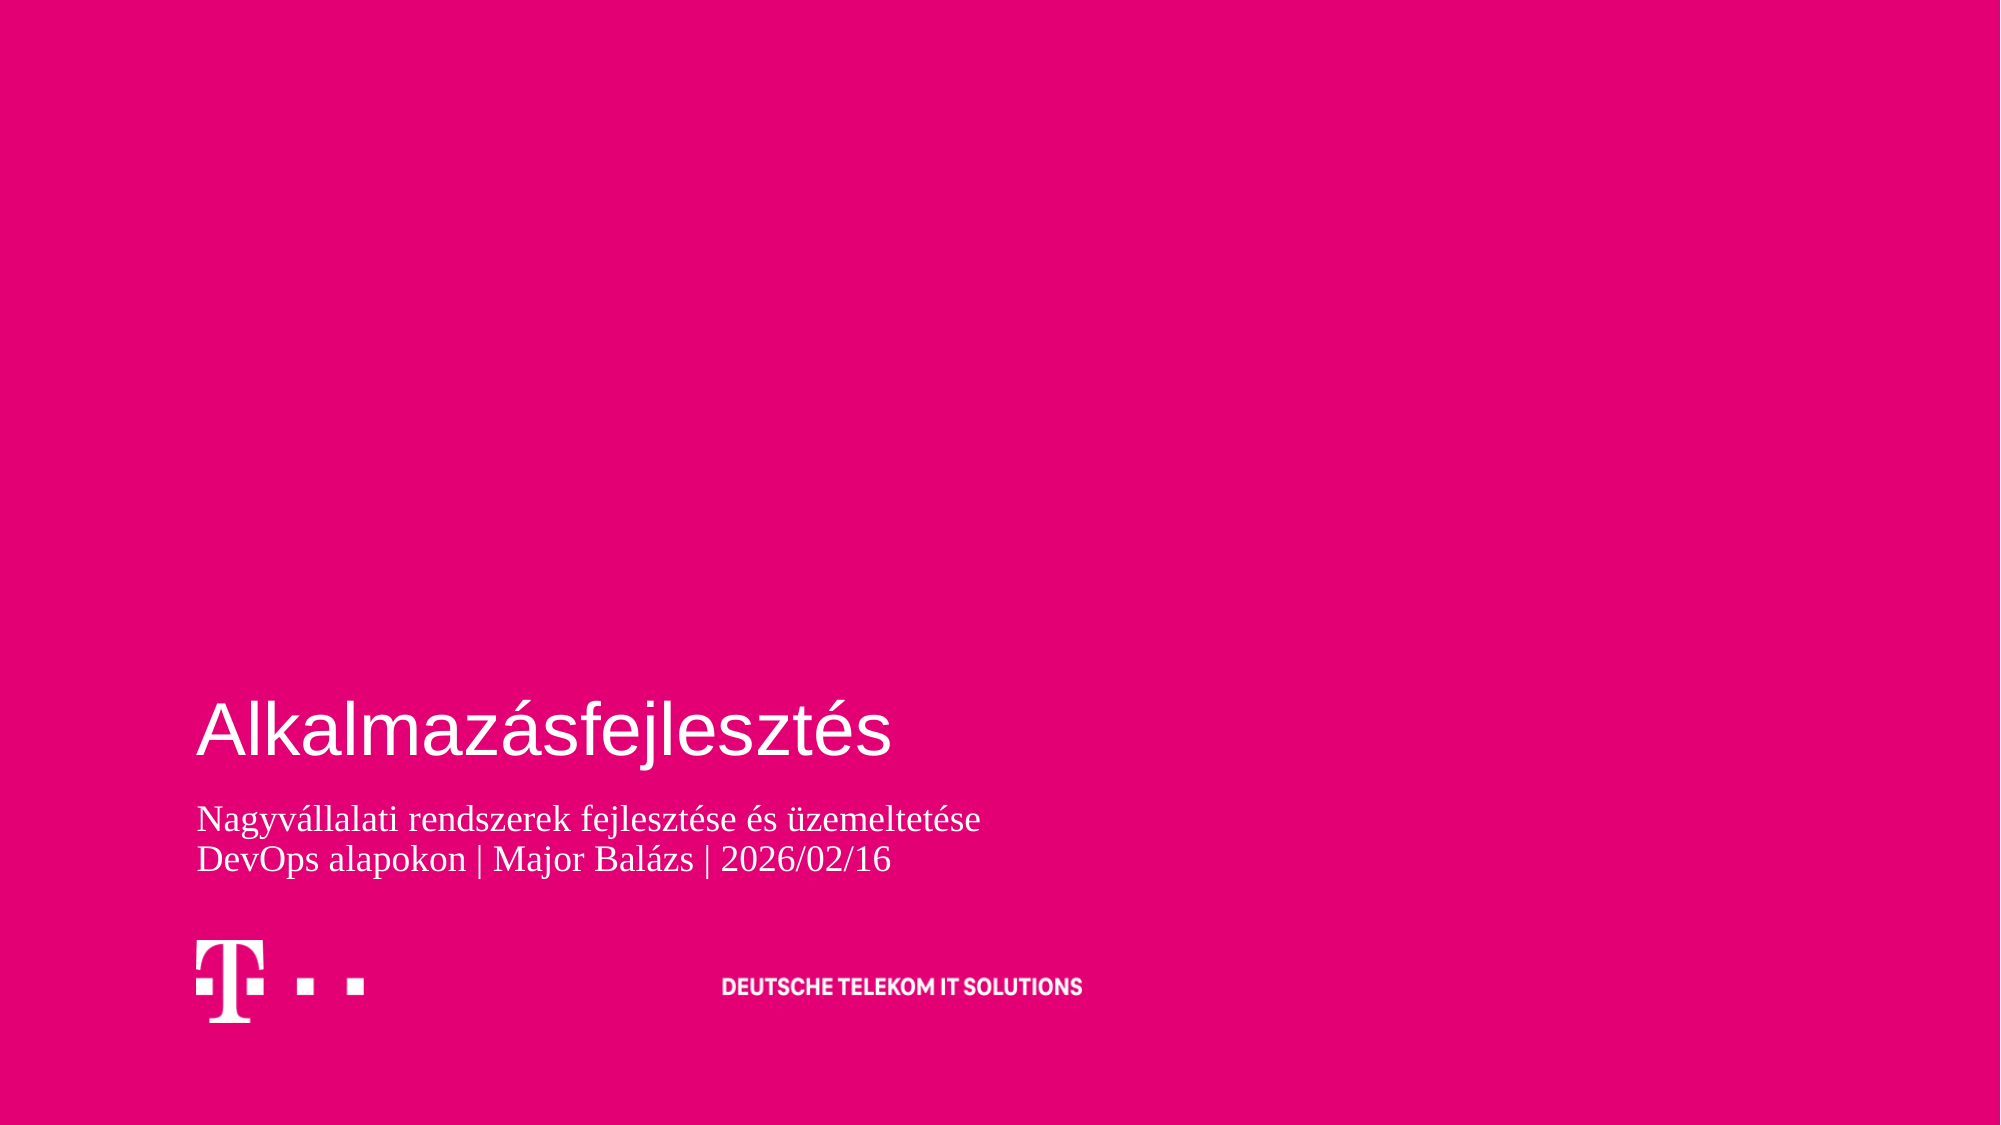

279525368
# Alkalmazásfejlesztés
Nagyvállalati rendszerek fejlesztése és üzemeltetése DevOps alapokon | Major Balázs | 2026/02/16